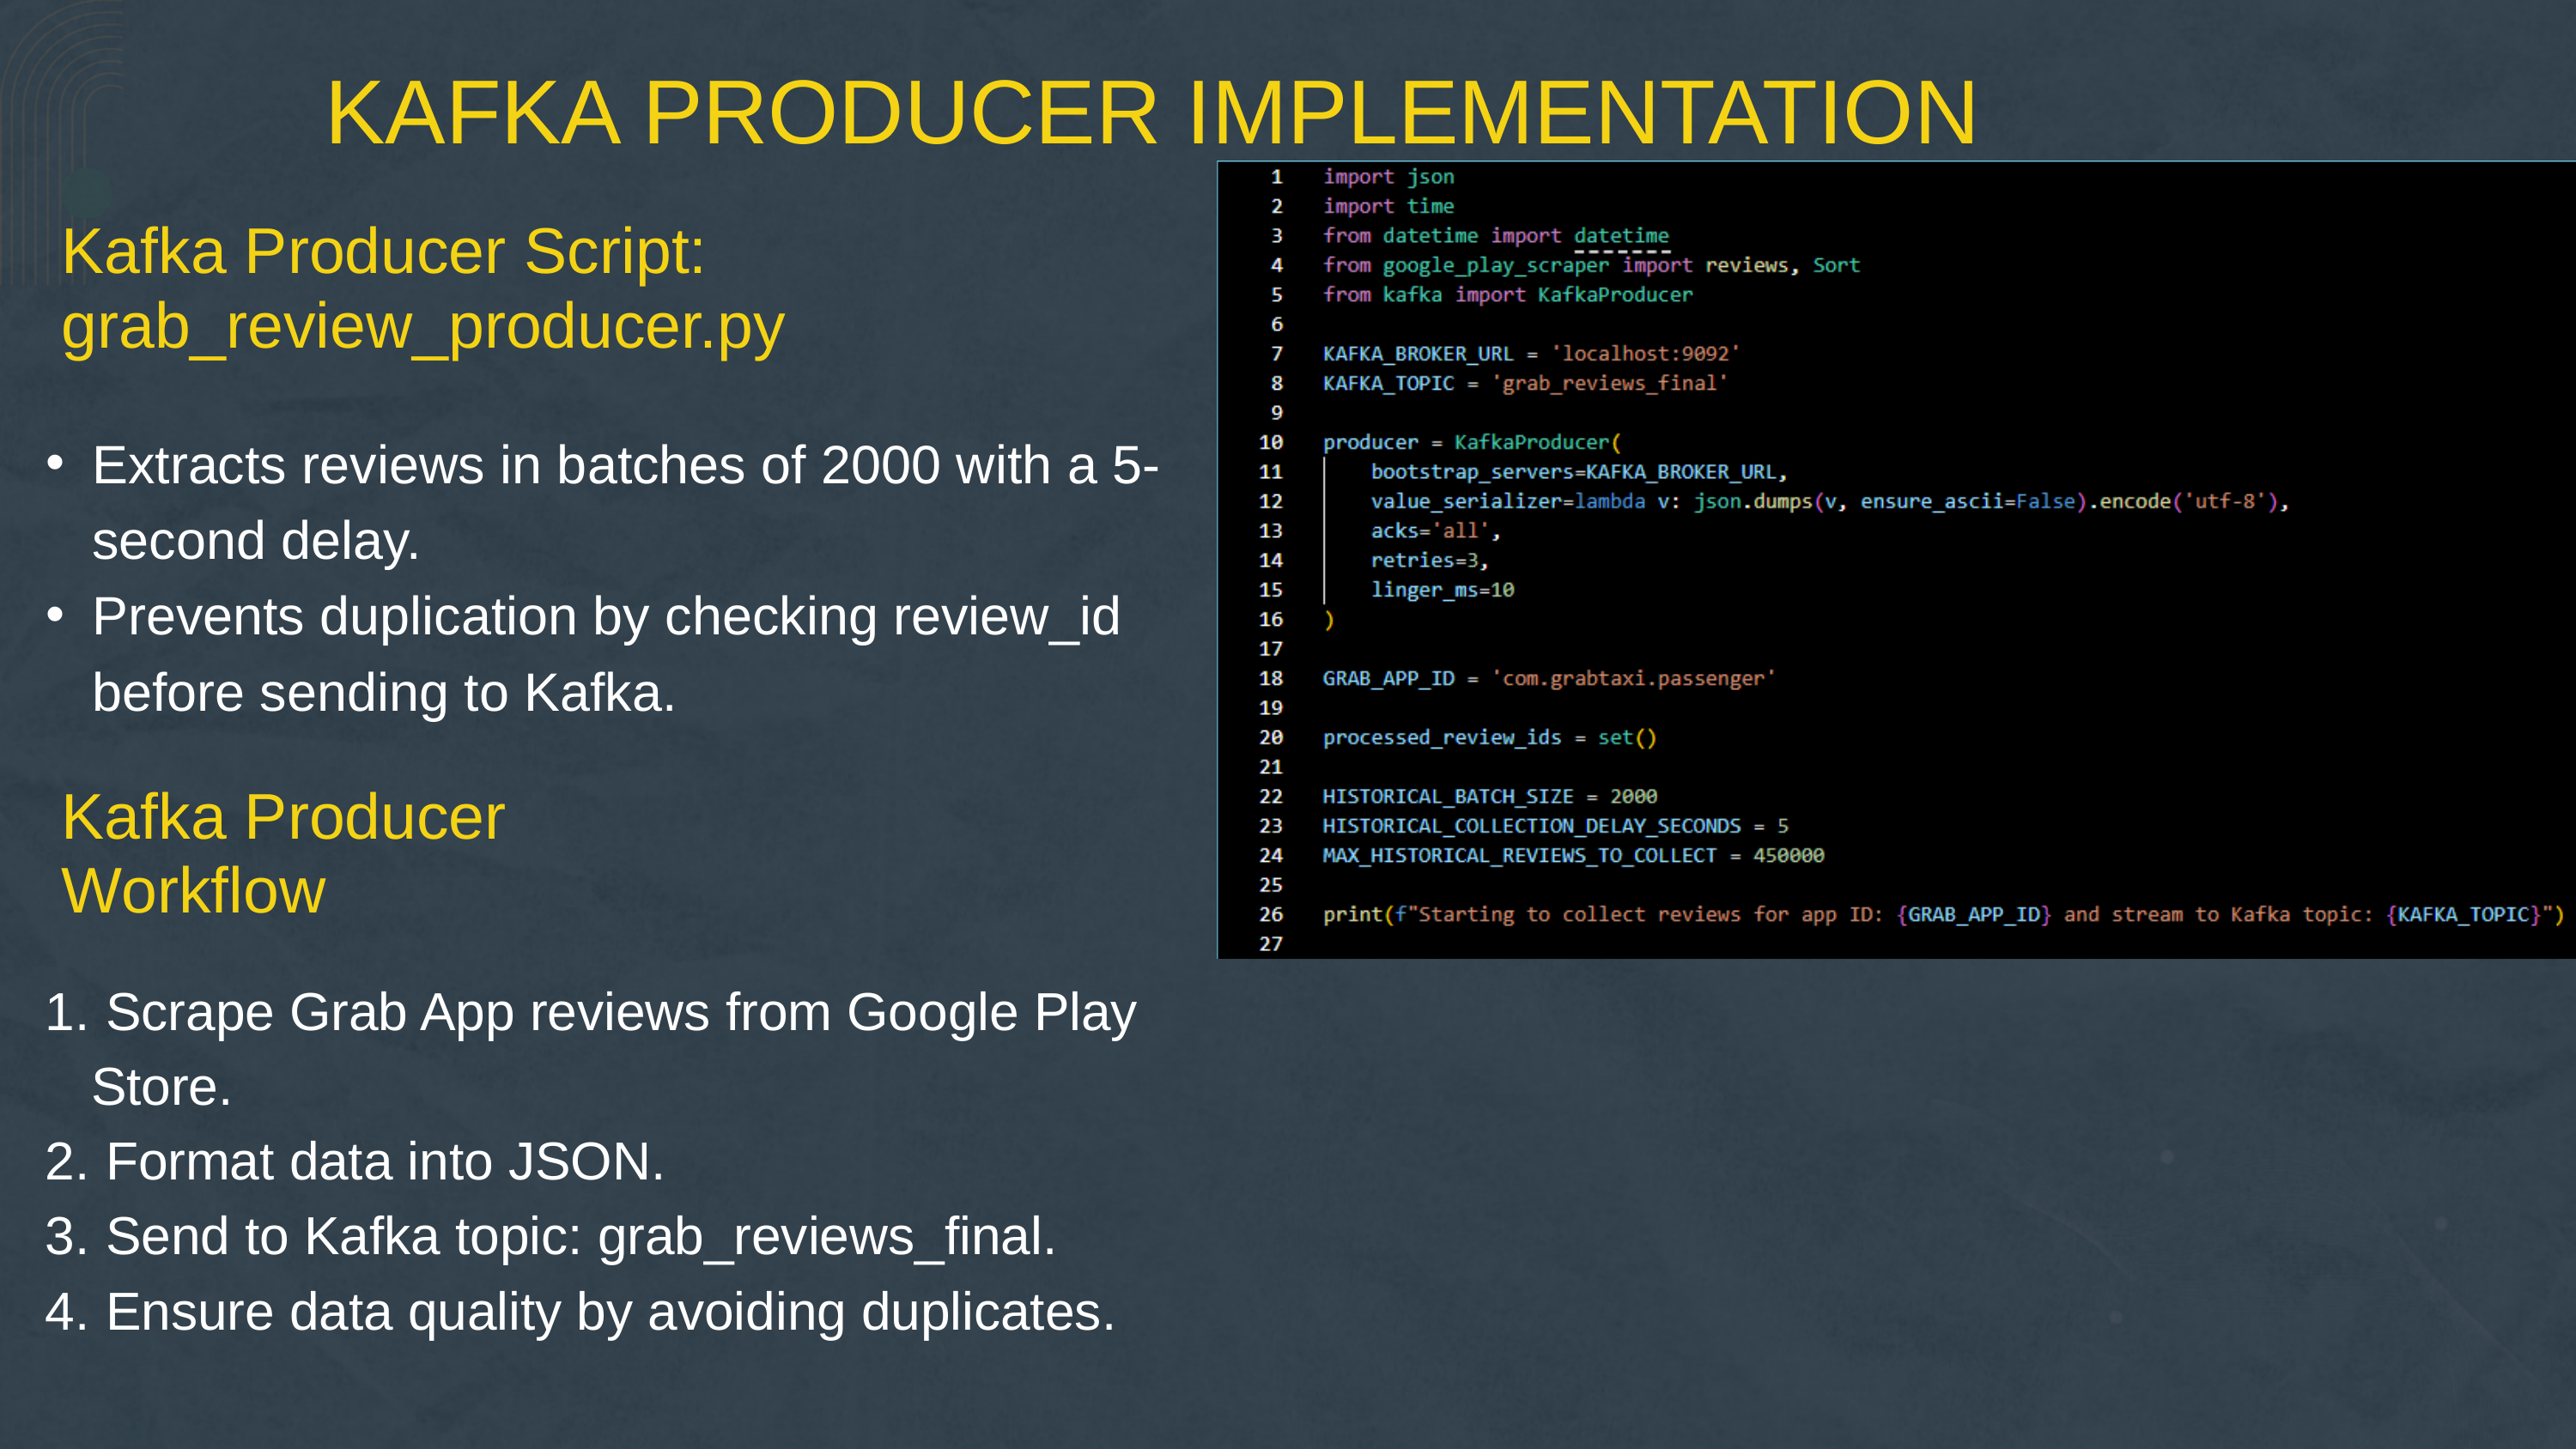

KAFKA PRODUCER IMPLEMENTATION

Kafka Producer Script: grab_review_producer.py
Extracts reviews in batches of 2000 with a 5-second delay.
Prevents duplication by checking review_id before sending to Kafka.

Kafka Producer Workflow
 Scrape Grab App reviews from Google Play Store.
 Format data into JSON.
 Send to Kafka topic: grab_reviews_final.
 Ensure data quality by avoiding duplicates.